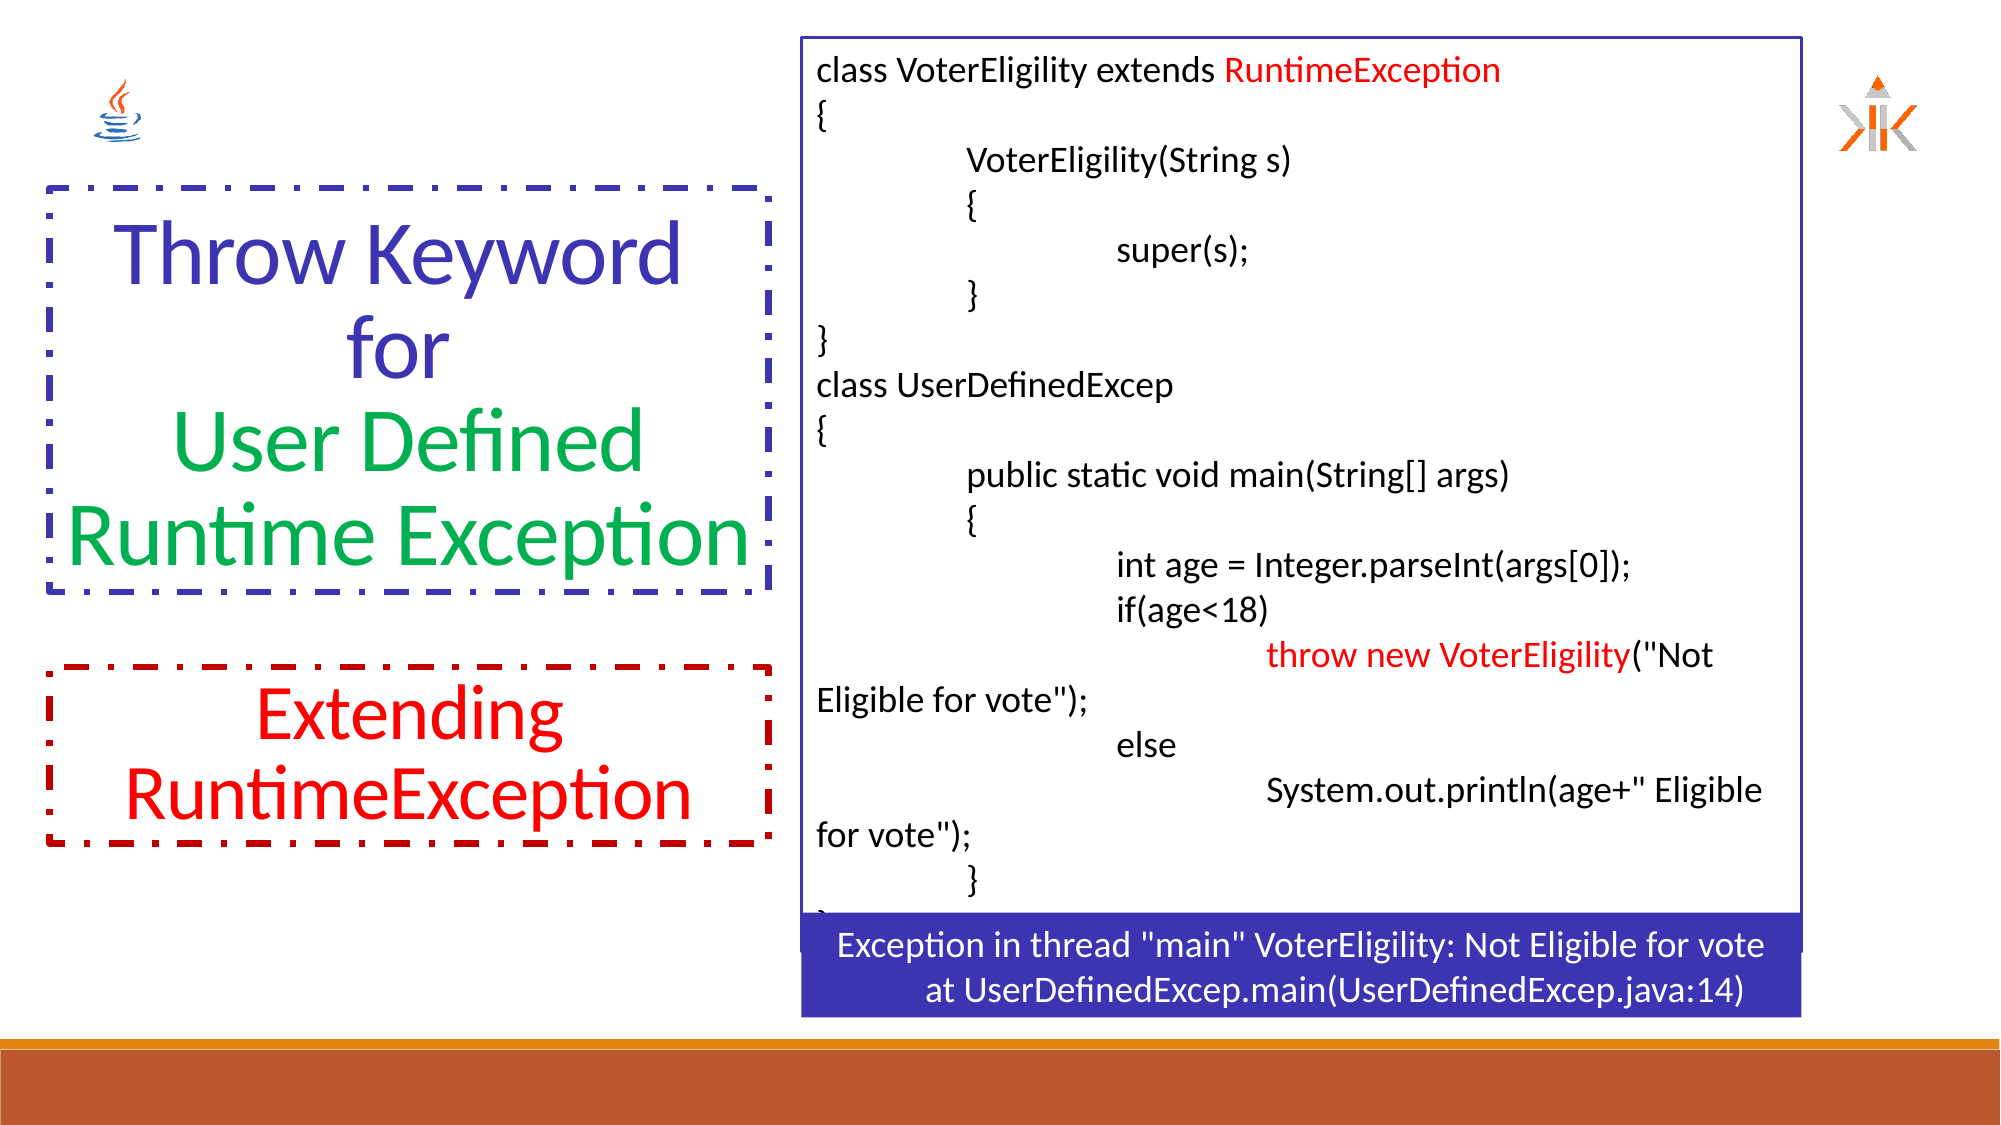

class VoterEligility extends RuntimeException
{
	VoterEligility(String s)
	{
		super(s);
	}
}
class UserDefinedExcep
{
	public static void main(String[] args)
	{
		int age = Integer.parseInt(args[0]);
		if(age<18)
			throw new VoterEligility("Not Eligible for vote");
		else
			System.out.println(age+" Eligible for vote");
	}
}
Throw Keyword
for
User Defined Runtime Exception
Extending RuntimeException
Exception in thread "main" VoterEligility: Not Eligible for vote
        at UserDefinedExcep.main(UserDefinedExcep.java:14)